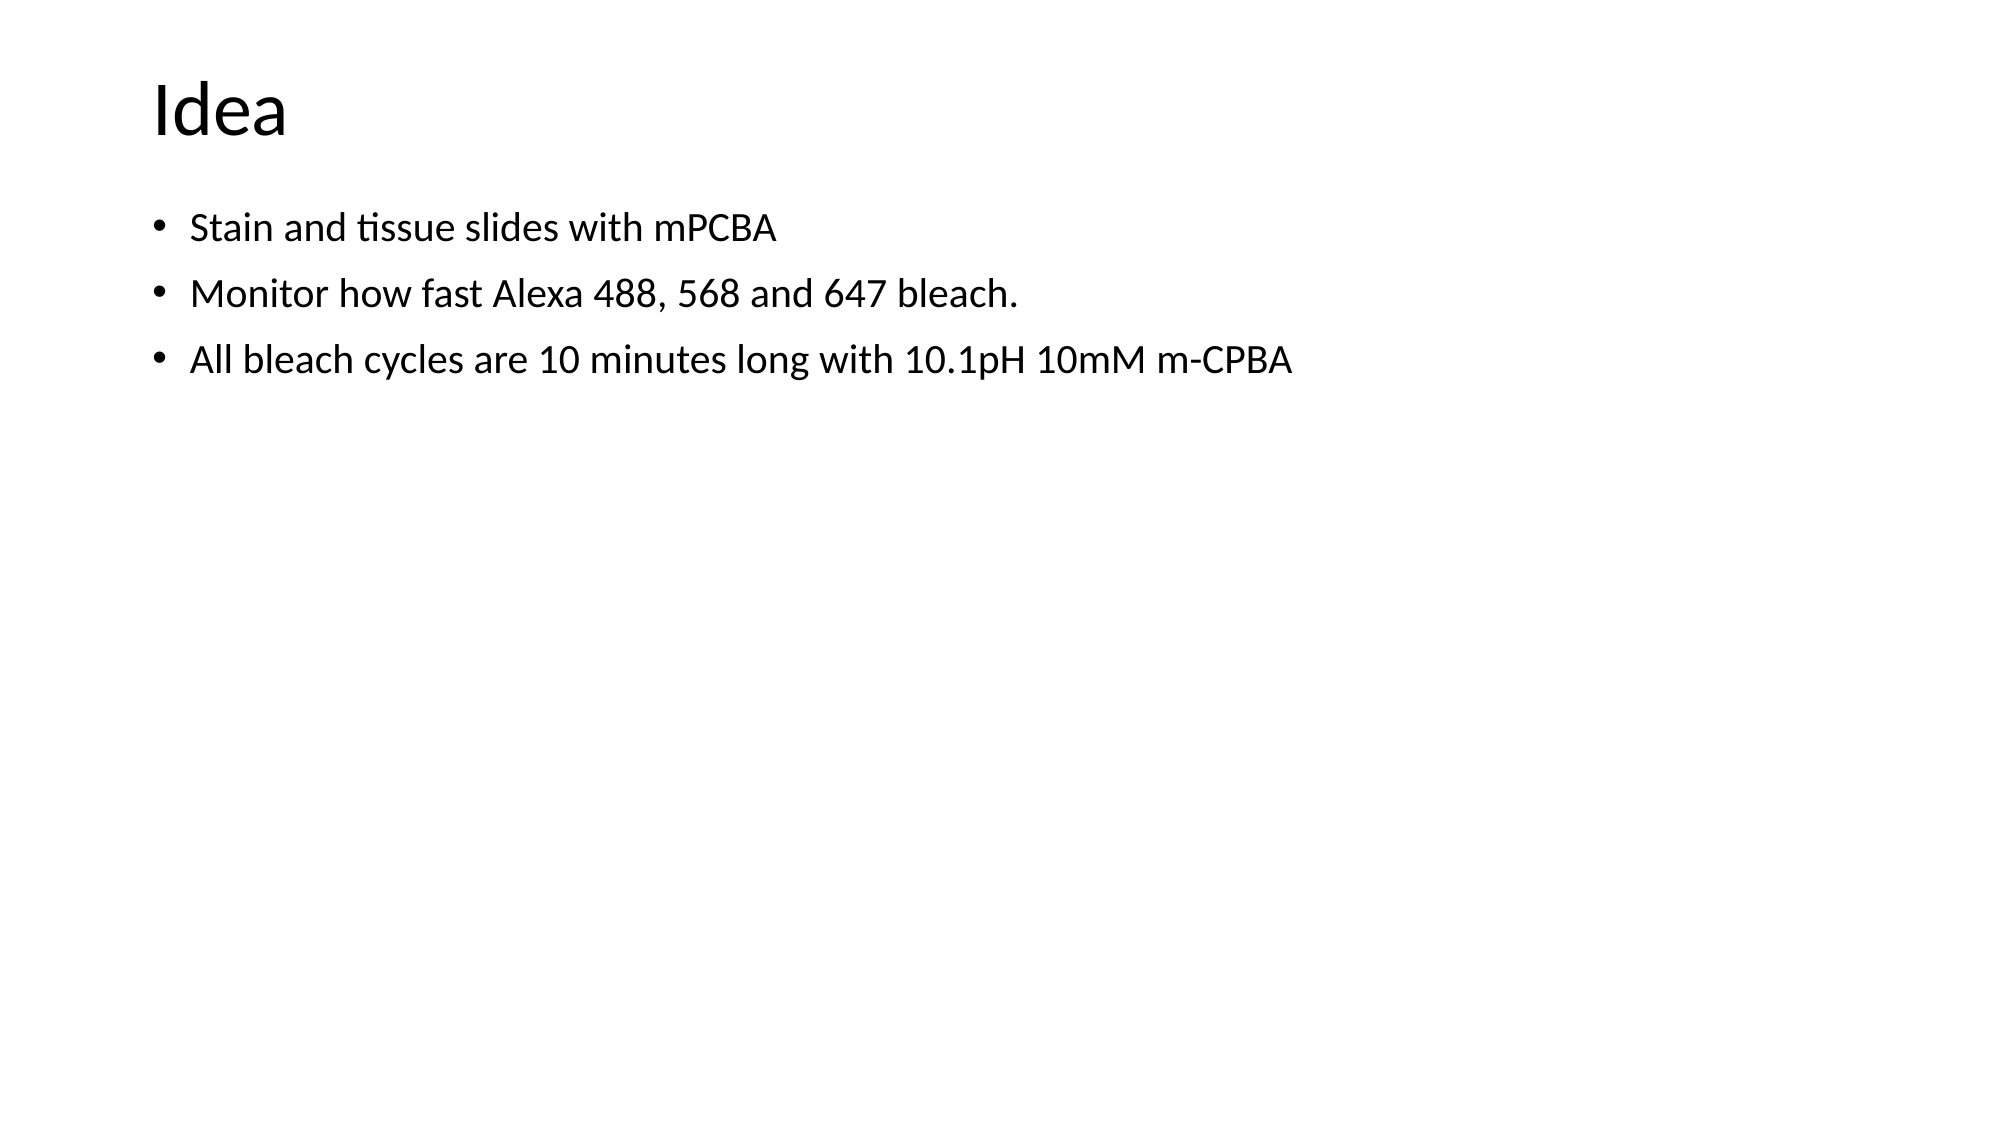

# Idea
Stain and tissue slides with mPCBA
Monitor how fast Alexa 488, 568 and 647 bleach.
All bleach cycles are 10 minutes long with 10.1pH 10mM m-CPBA